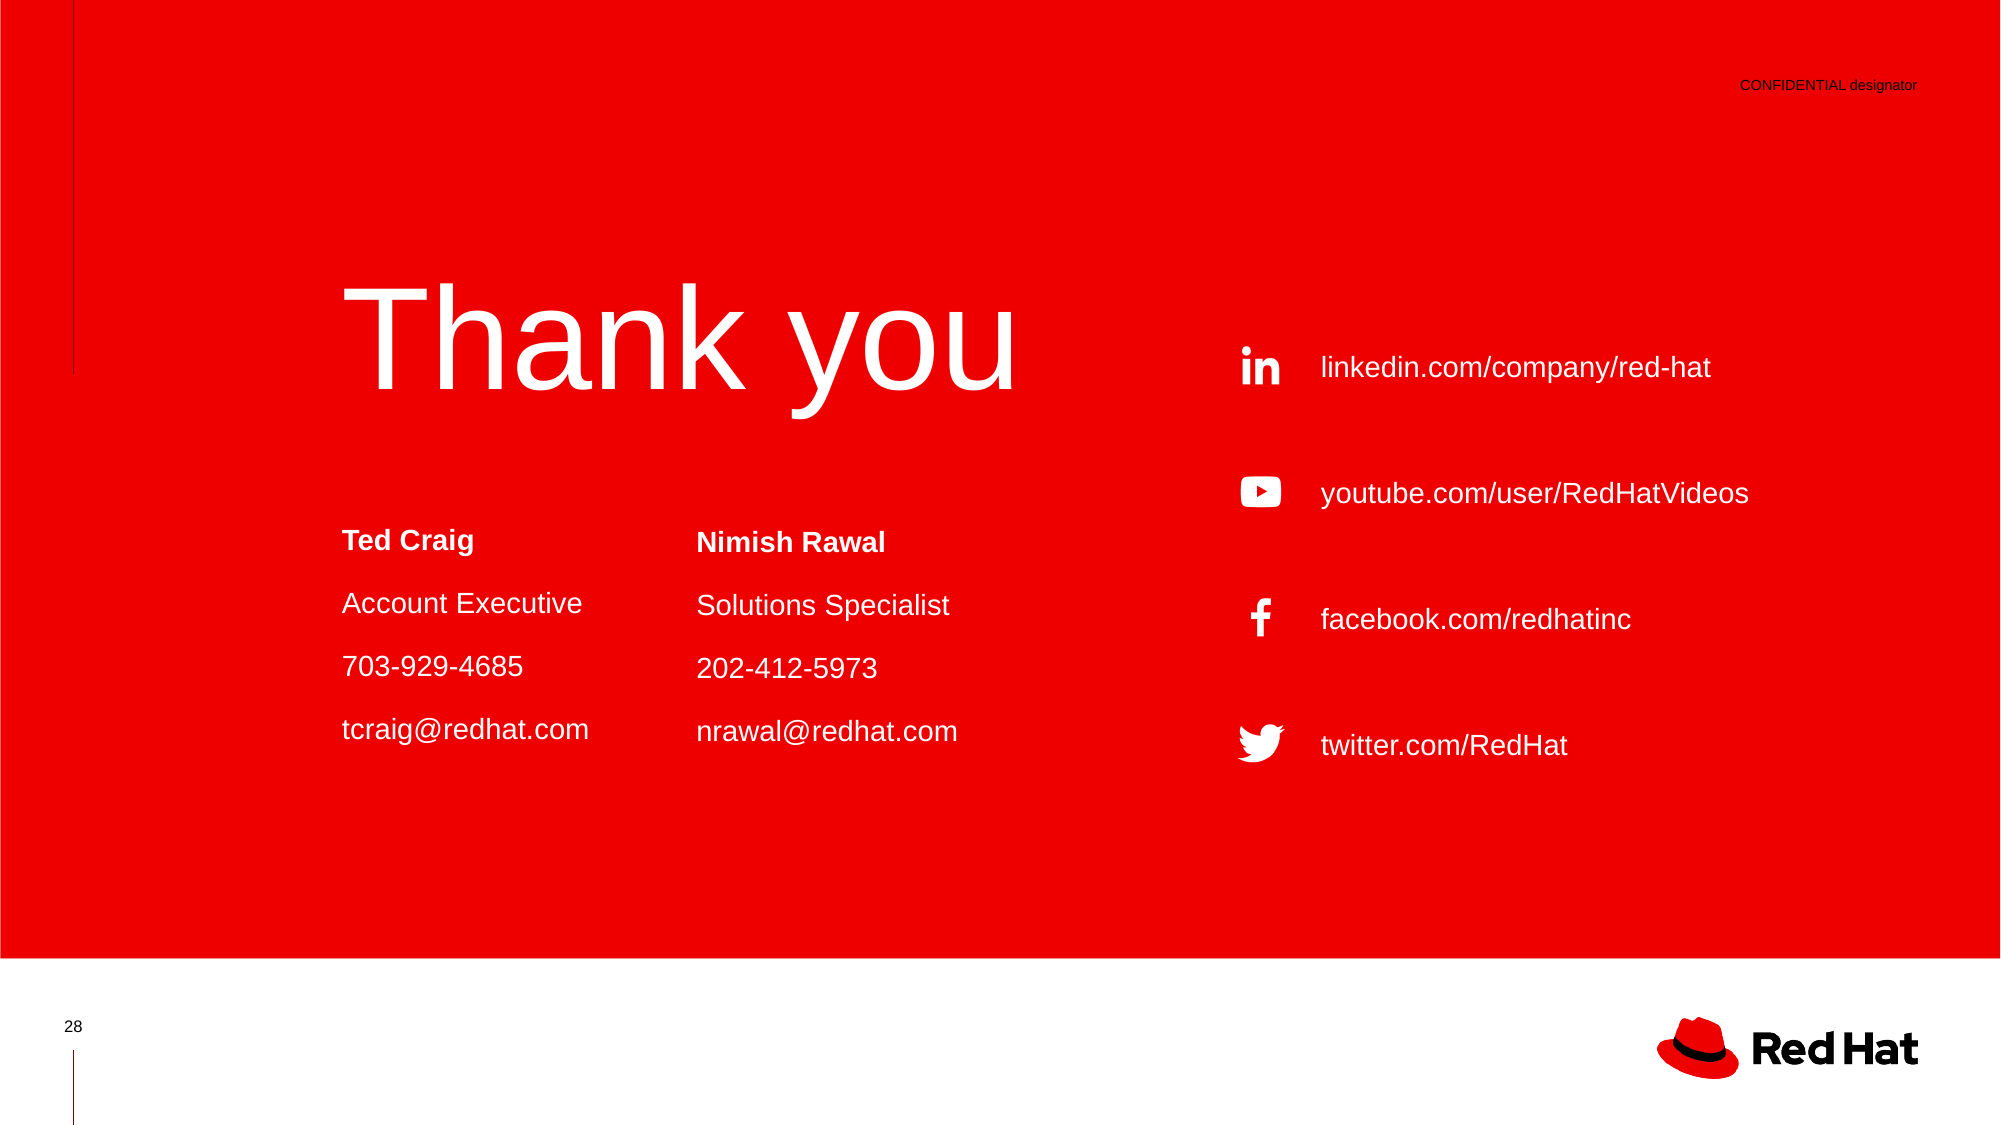

# Thank you
Nimish Rawal
Solutions Specialist
202-412-5973
nrawal@redhat.com

Ted Craig
Account Executive
703-929-4685
tcraig@redhat.com

28